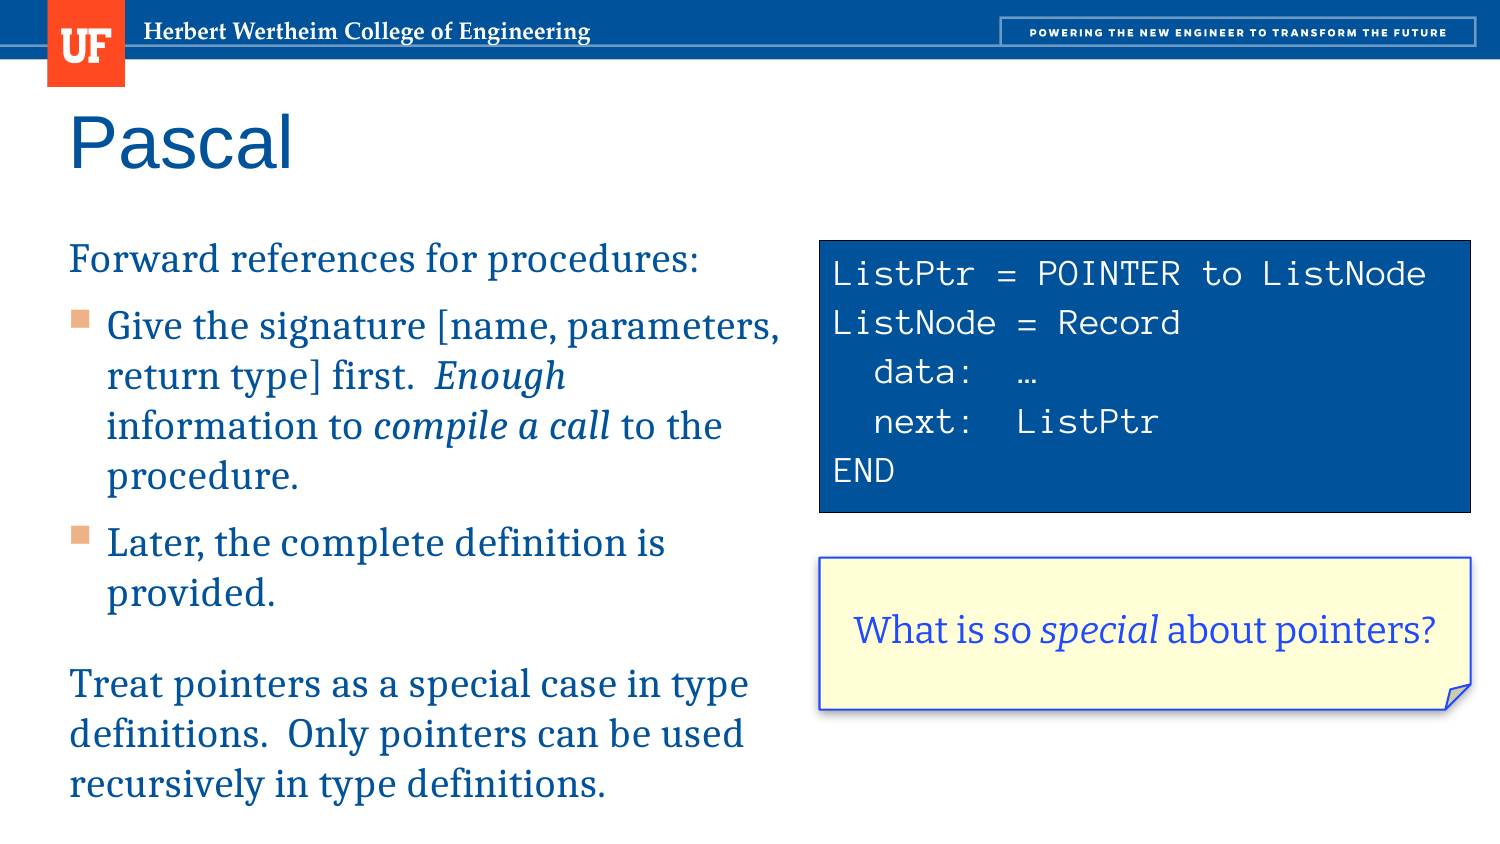

# Pascal
Forward references for procedures:
Give the signature [name, parameters, return type] first.  Enough information to compile a call to the procedure.
Later, the complete definition is provided.
Treat pointers as a special case in type definitions.  Only pointers can be used recursively in type definitions.
ListPtr = POINTER to ListNode
ListNode = Record
  data:  …
  next:  ListPtr
END
What is so special about pointers?